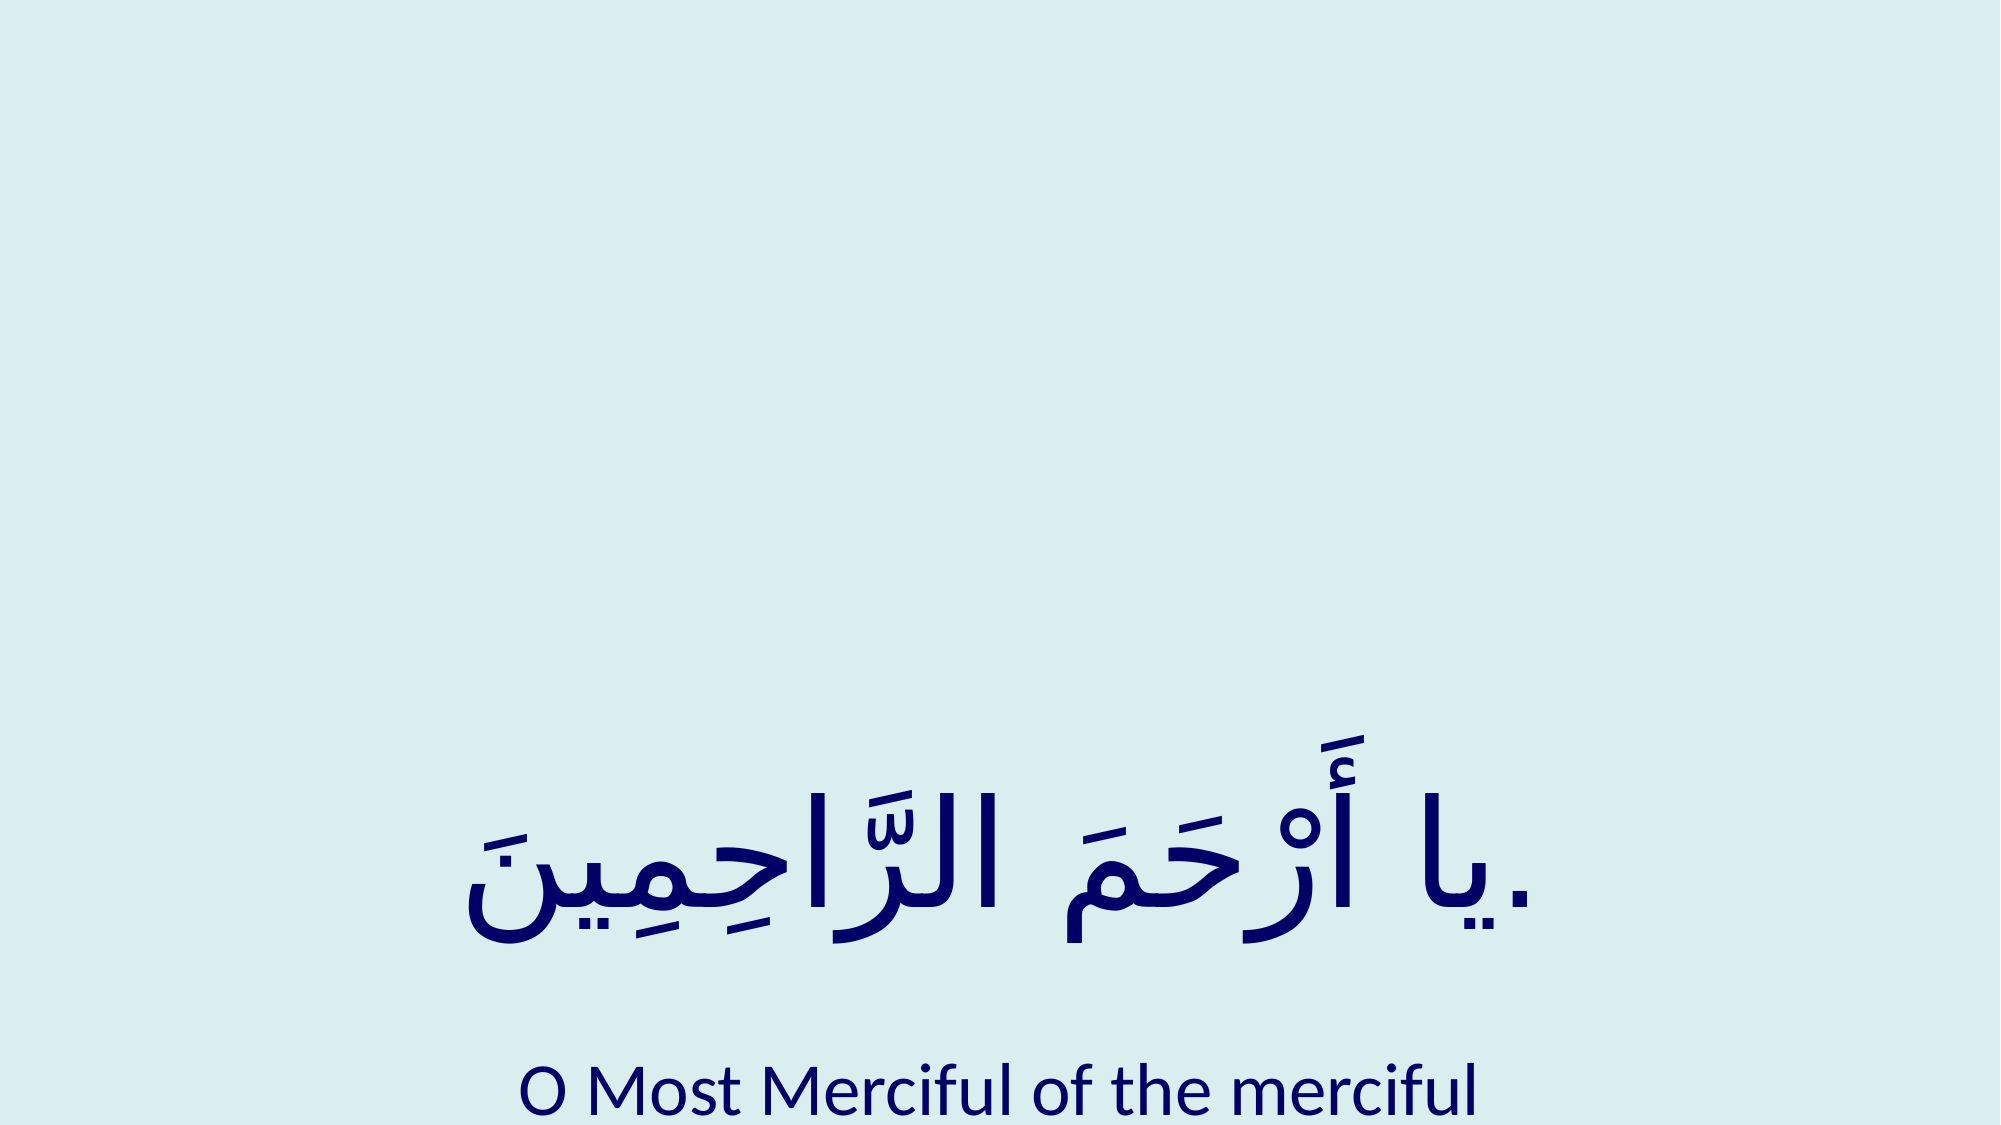

#
يا أَرْحَمَ الرَّاحِمِينَ.
O Most Merciful of the merciful